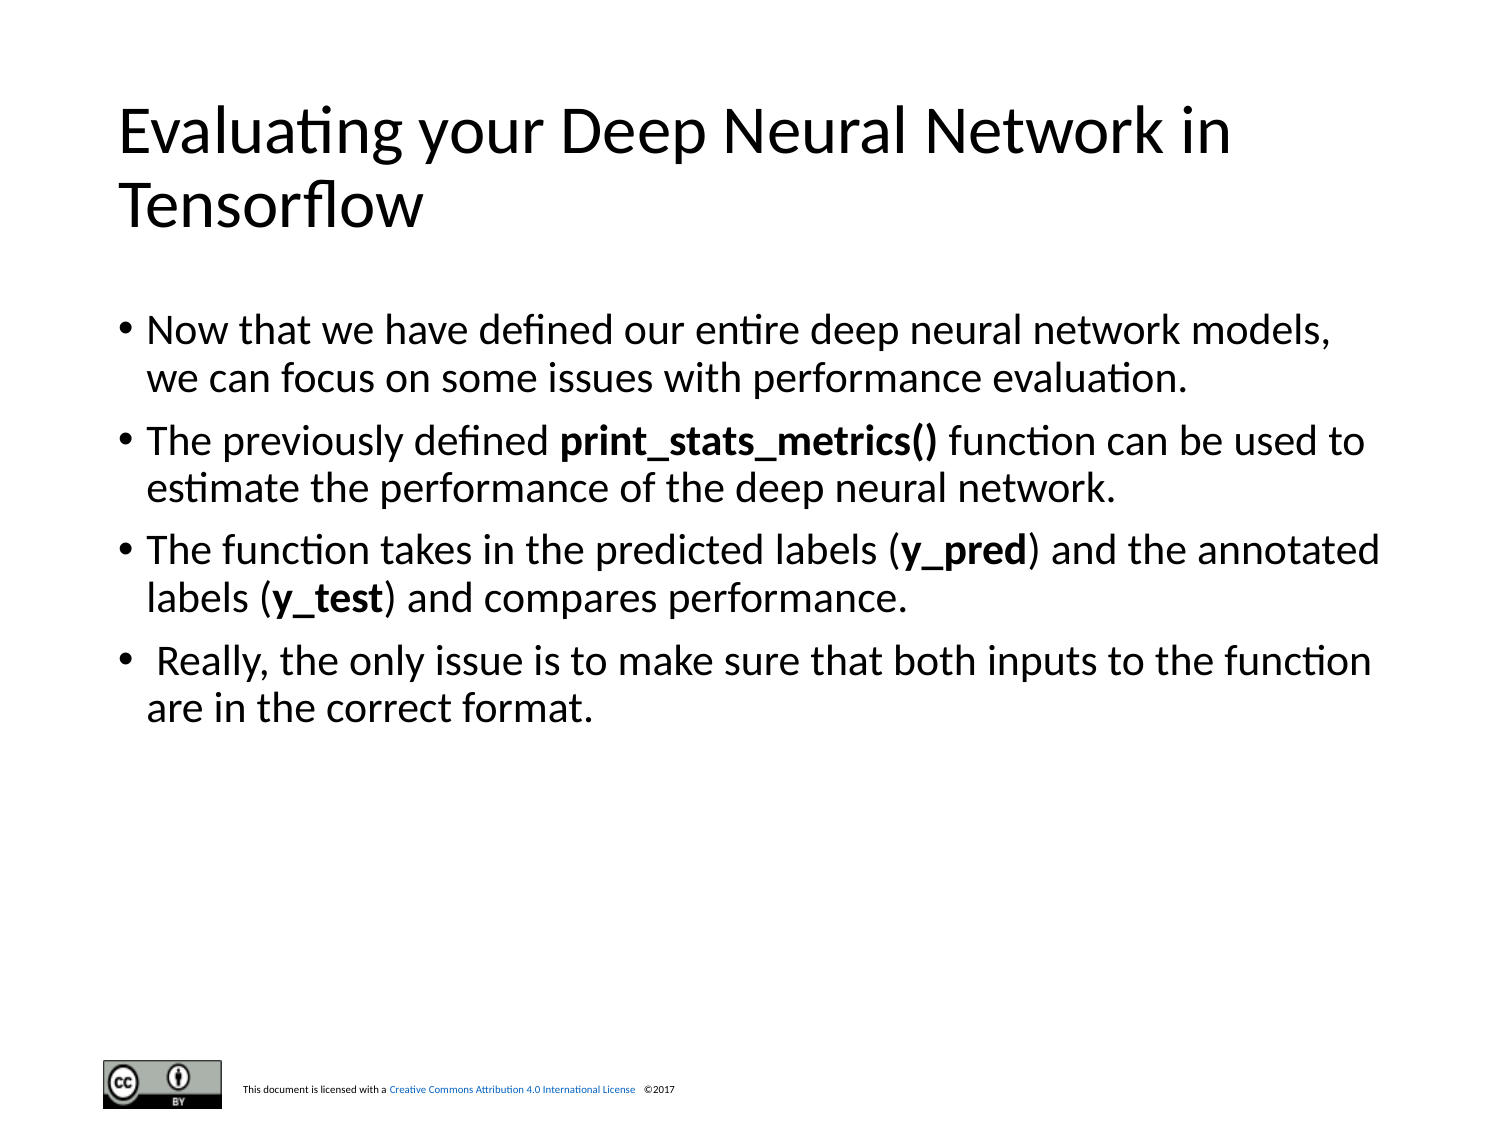

# Evaluating your Deep Neural Network in Tensorflow
Now that we have defined our entire deep neural network models, we can focus on some issues with performance evaluation.
The previously defined print_stats_metrics() function can be used to estimate the performance of the deep neural network.
The function takes in the predicted labels (y_pred) and the annotated labels (y_test) and compares performance.
 Really, the only issue is to make sure that both inputs to the function are in the correct format.